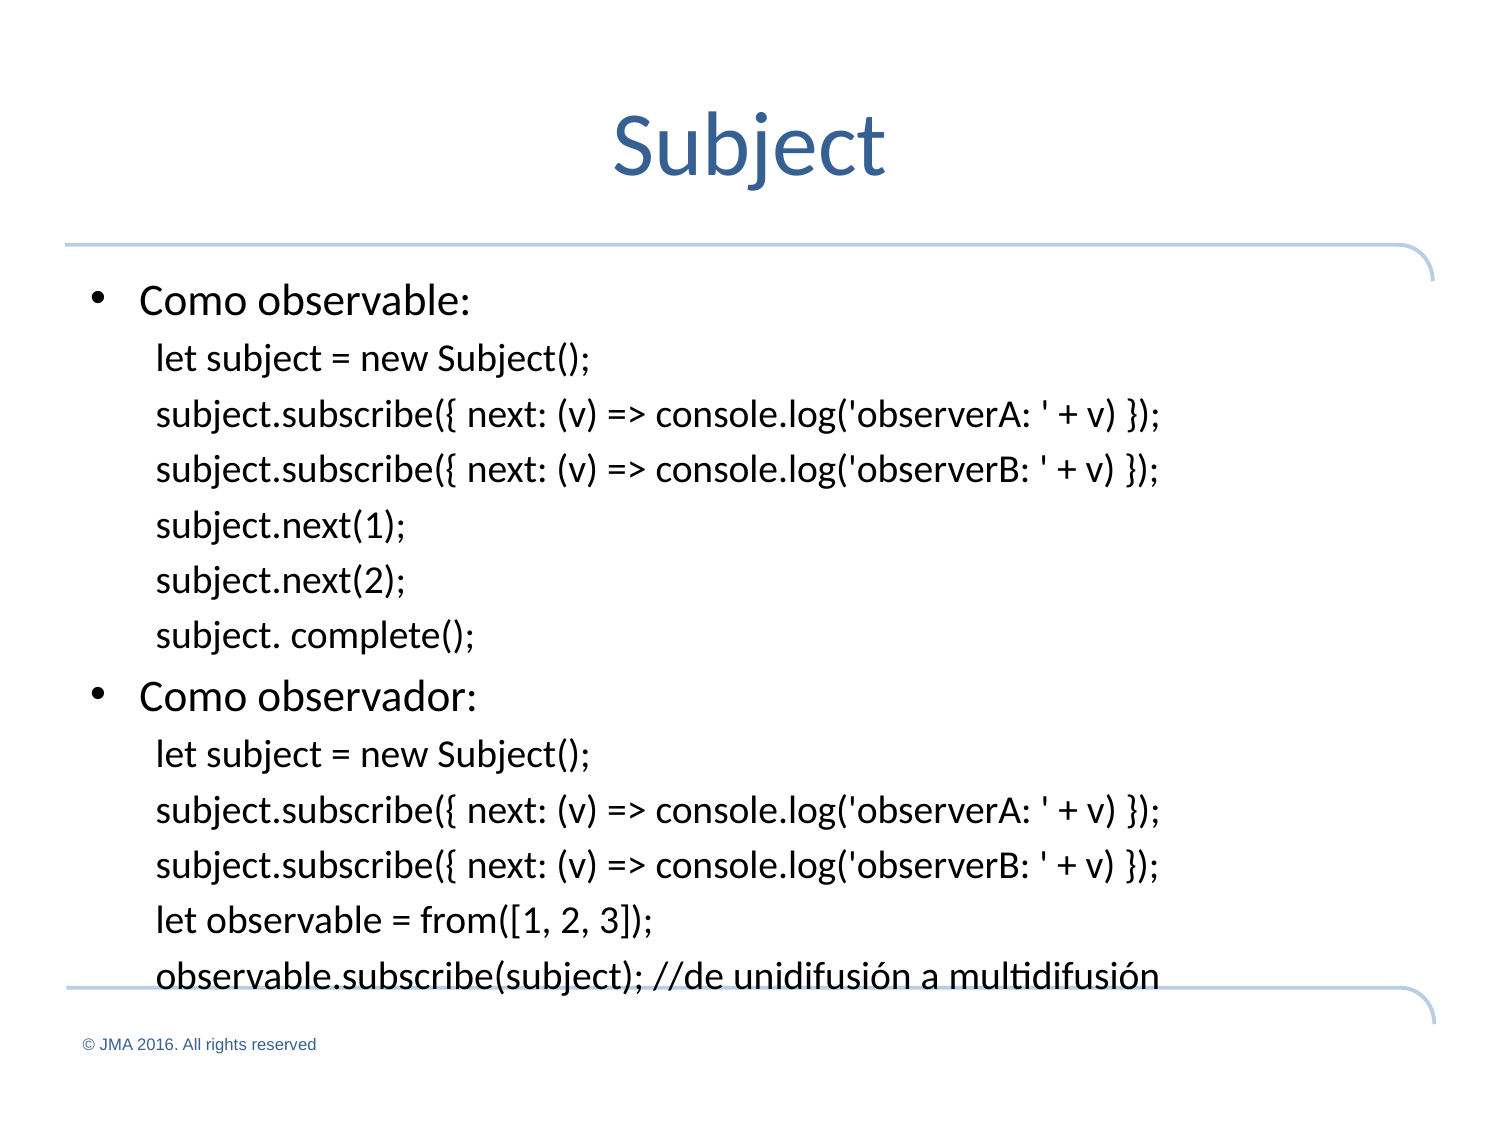

# Subject
Como observable:
let subject = new Subject();
subject.subscribe({ next: (v) => console.log('observerA: ' + v) });
subject.subscribe({ next: (v) => console.log('observerB: ' + v) });
subject.next(1);
subject.next(2);
subject. complete();
Como observador:
let subject = new Subject();
subject.subscribe({ next: (v) => console.log('observerA: ' + v) });
subject.subscribe({ next: (v) => console.log('observerB: ' + v) });
let observable = from([1, 2, 3]);
observable.subscribe(subject); //de unidifusión a multidifusión